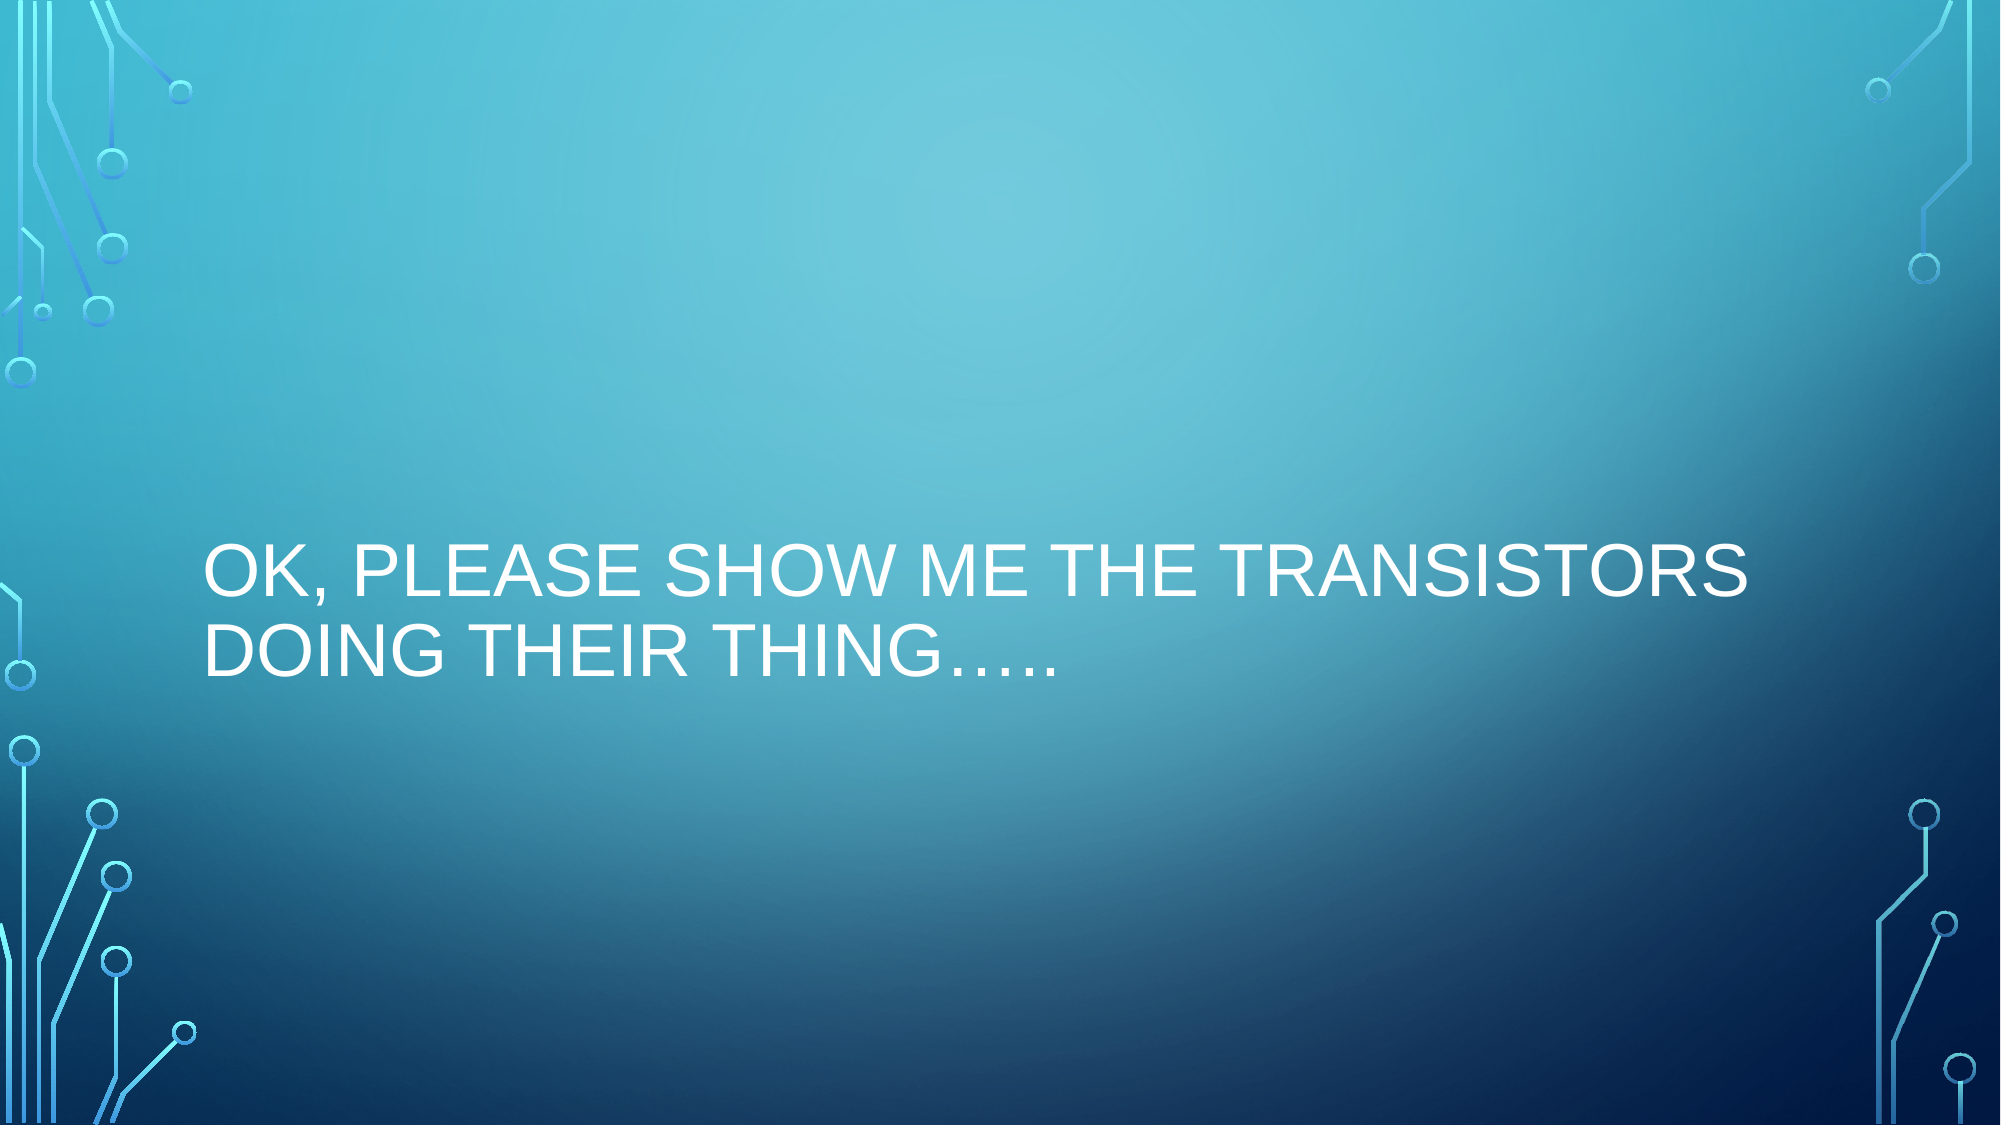

# Ok, please show me the transistors doing their thing…..